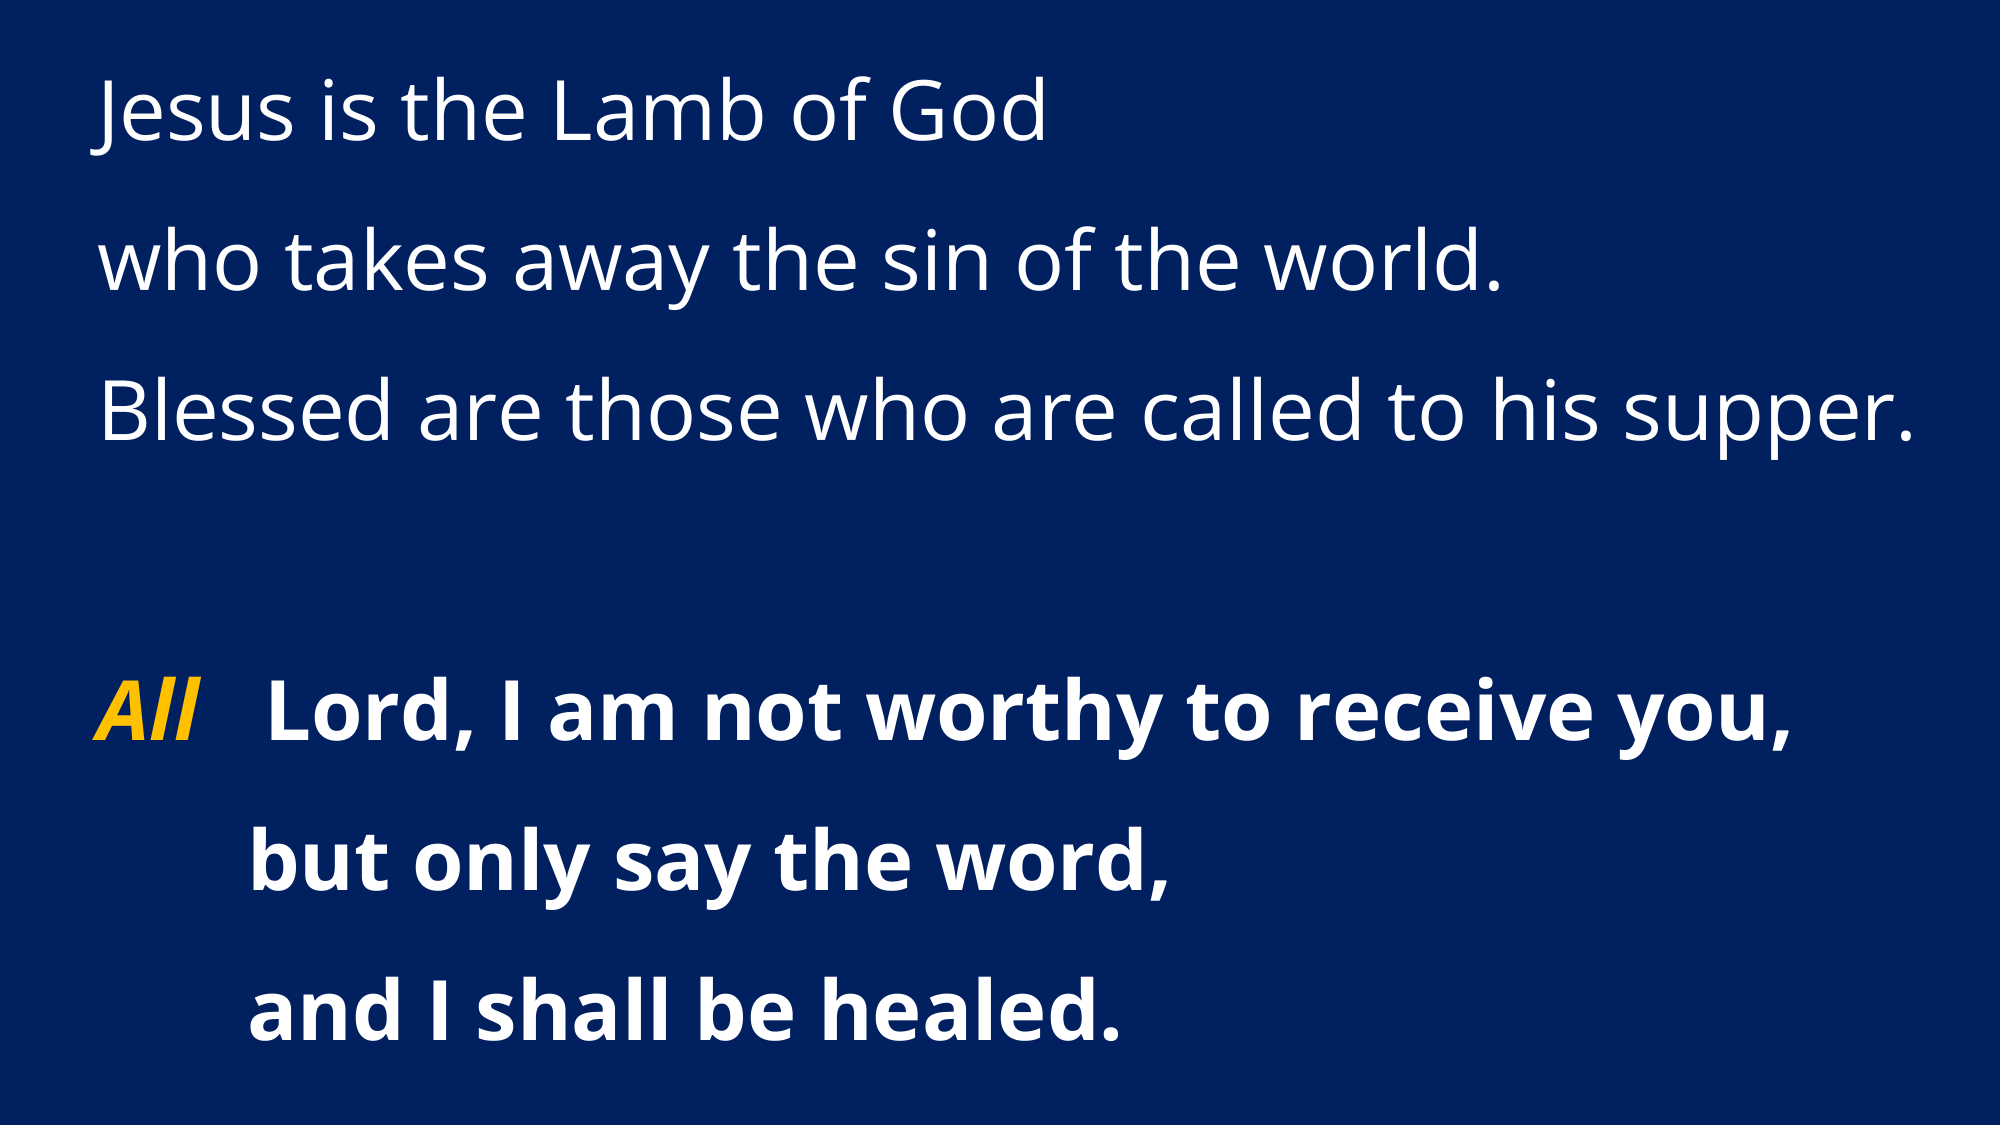

Jesus is the Lamb of God
who takes away the sin of the world.
Blessed are those who are called to his supper.

All   Lord, I am not worthy to receive you,
	but only say the word,
	and I shall be healed.